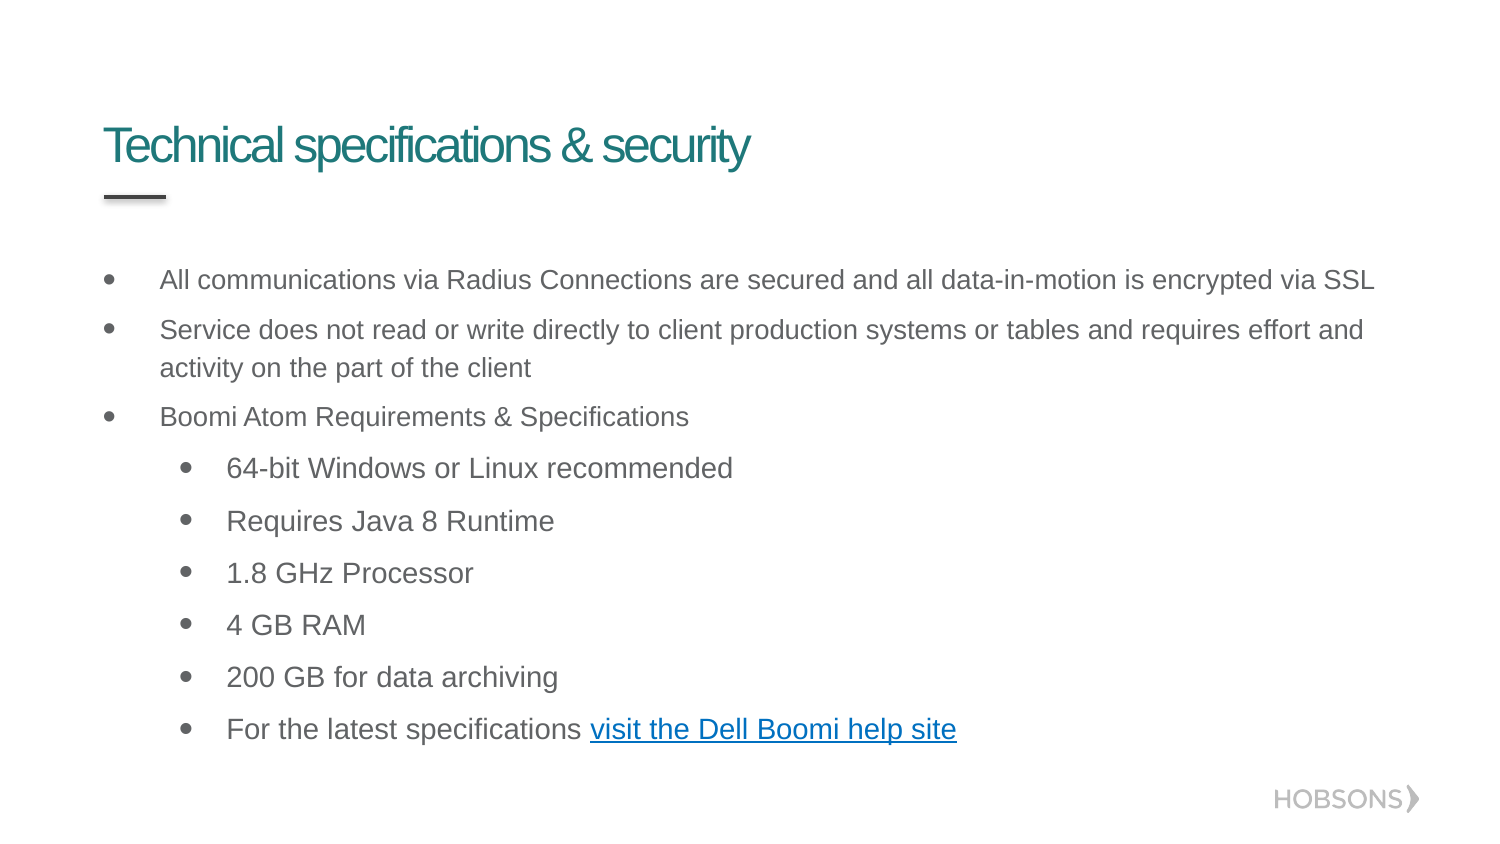

# Technical specifications & security
All communications via Radius Connections are secured and all data-in-motion is encrypted via SSL
Service does not read or write directly to client production systems or tables and requires effort and activity on the part of the client
Boomi Atom Requirements & Specifications
64-bit Windows or Linux recommended
Requires Java 8 Runtime
1.8 GHz Processor
4 GB RAM
200 GB for data archiving
For the latest specifications visit the Dell Boomi help site